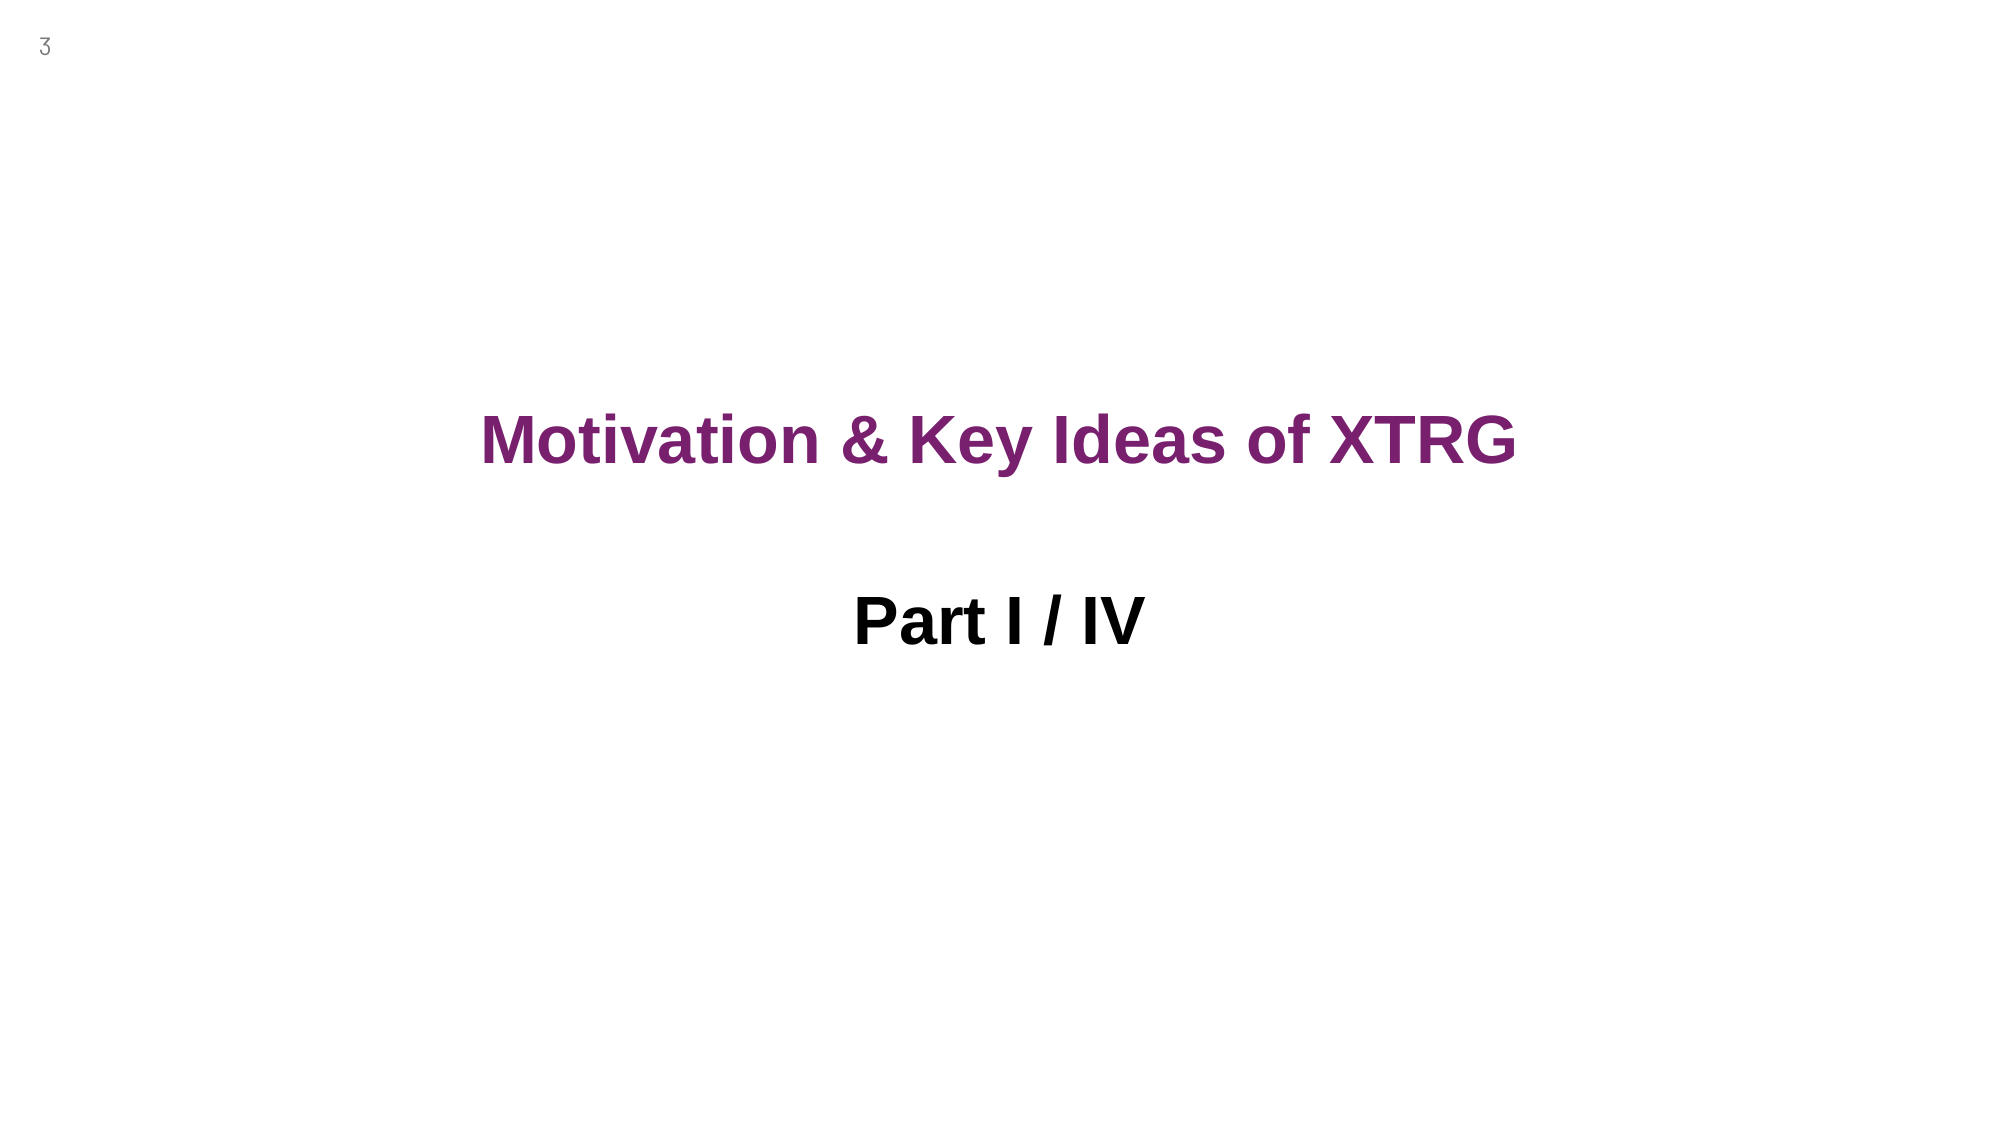

3
Motivation & Key Ideas of XTRG

Part I / IV